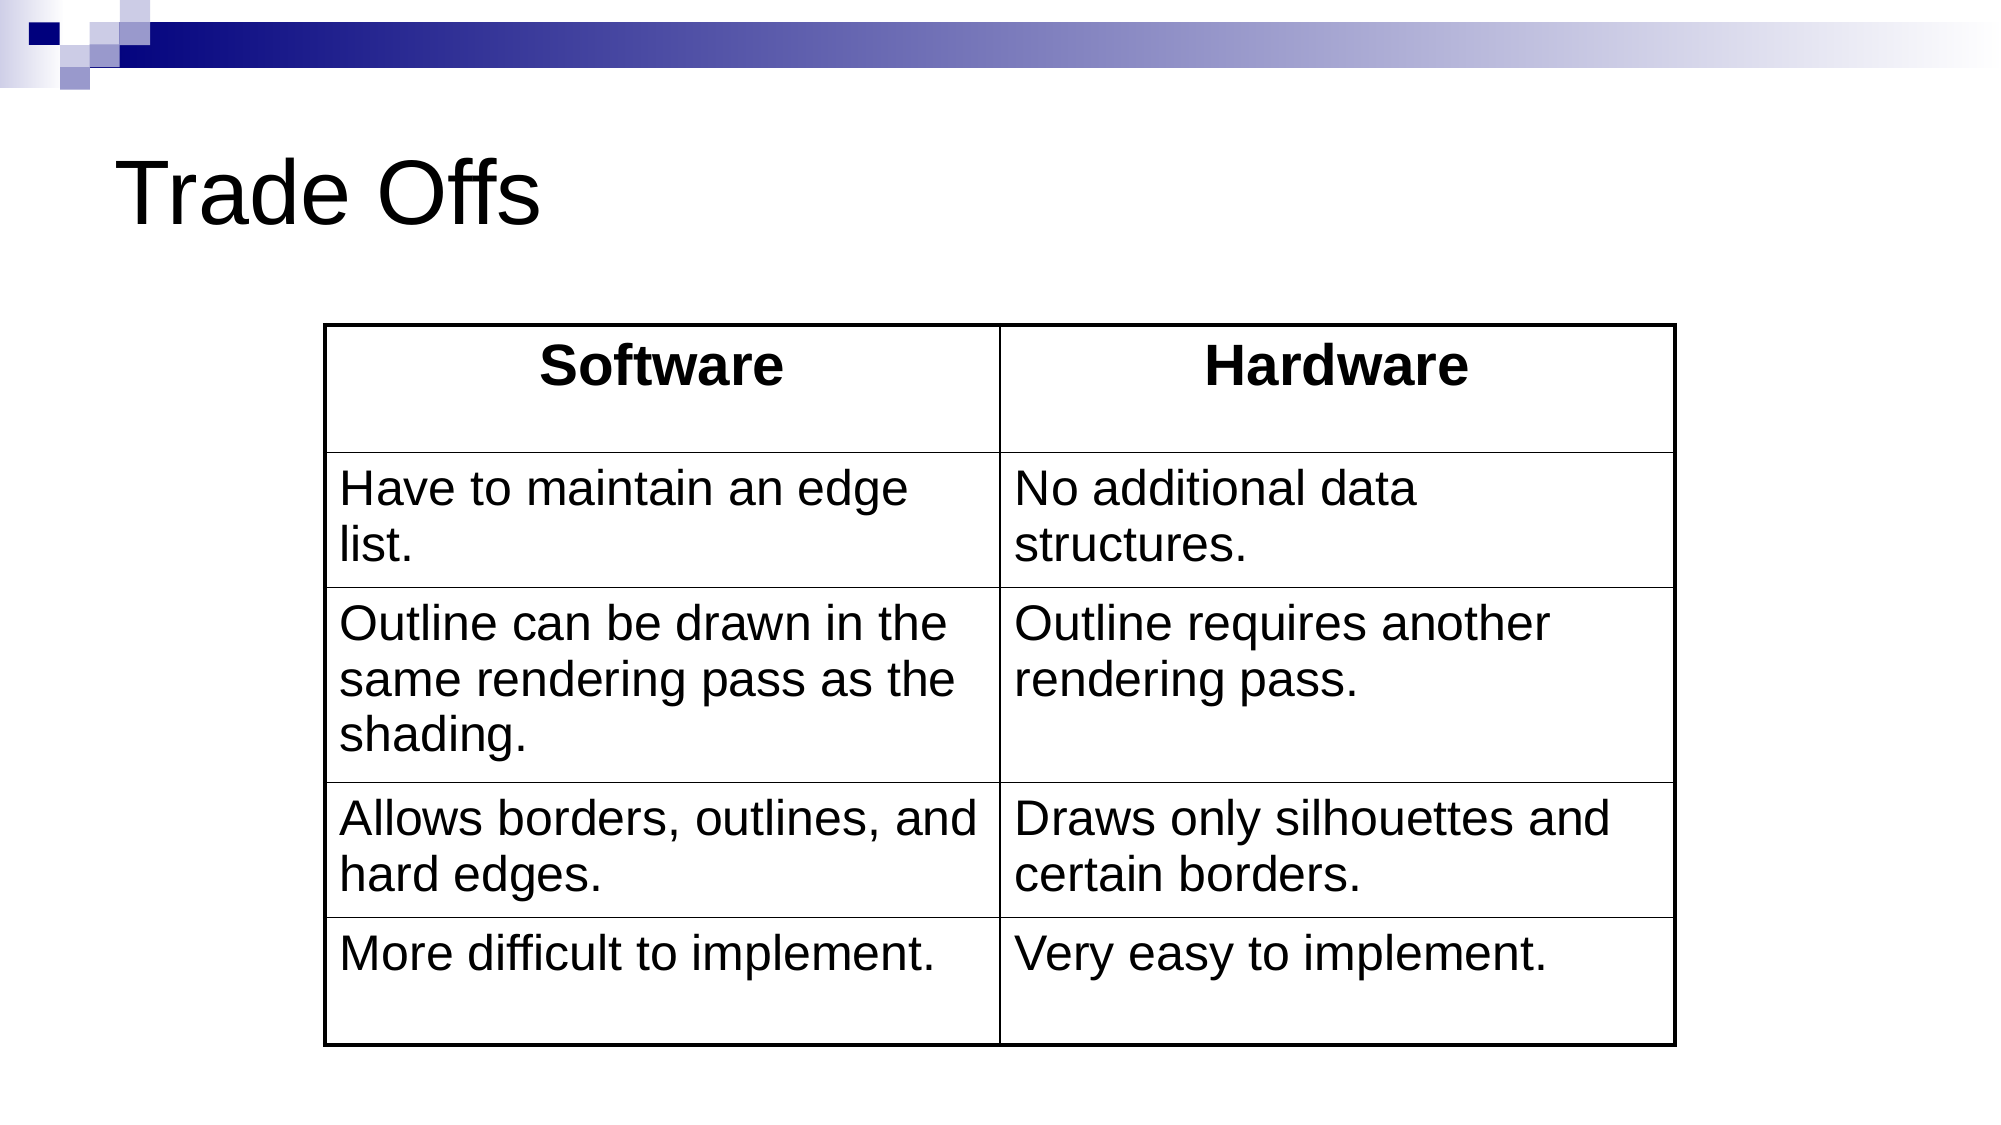

# Trade Offs
| Software | Hardware |
| --- | --- |
| Have to maintain an edge list. | No additional data structures. |
| Outline can be drawn in the same rendering pass as the shading. | Outline requires another rendering pass. |
| Allows borders, outlines, and hard edges. | Draws only silhouettes and certain borders. |
| More difficult to implement. | Very easy to implement. |